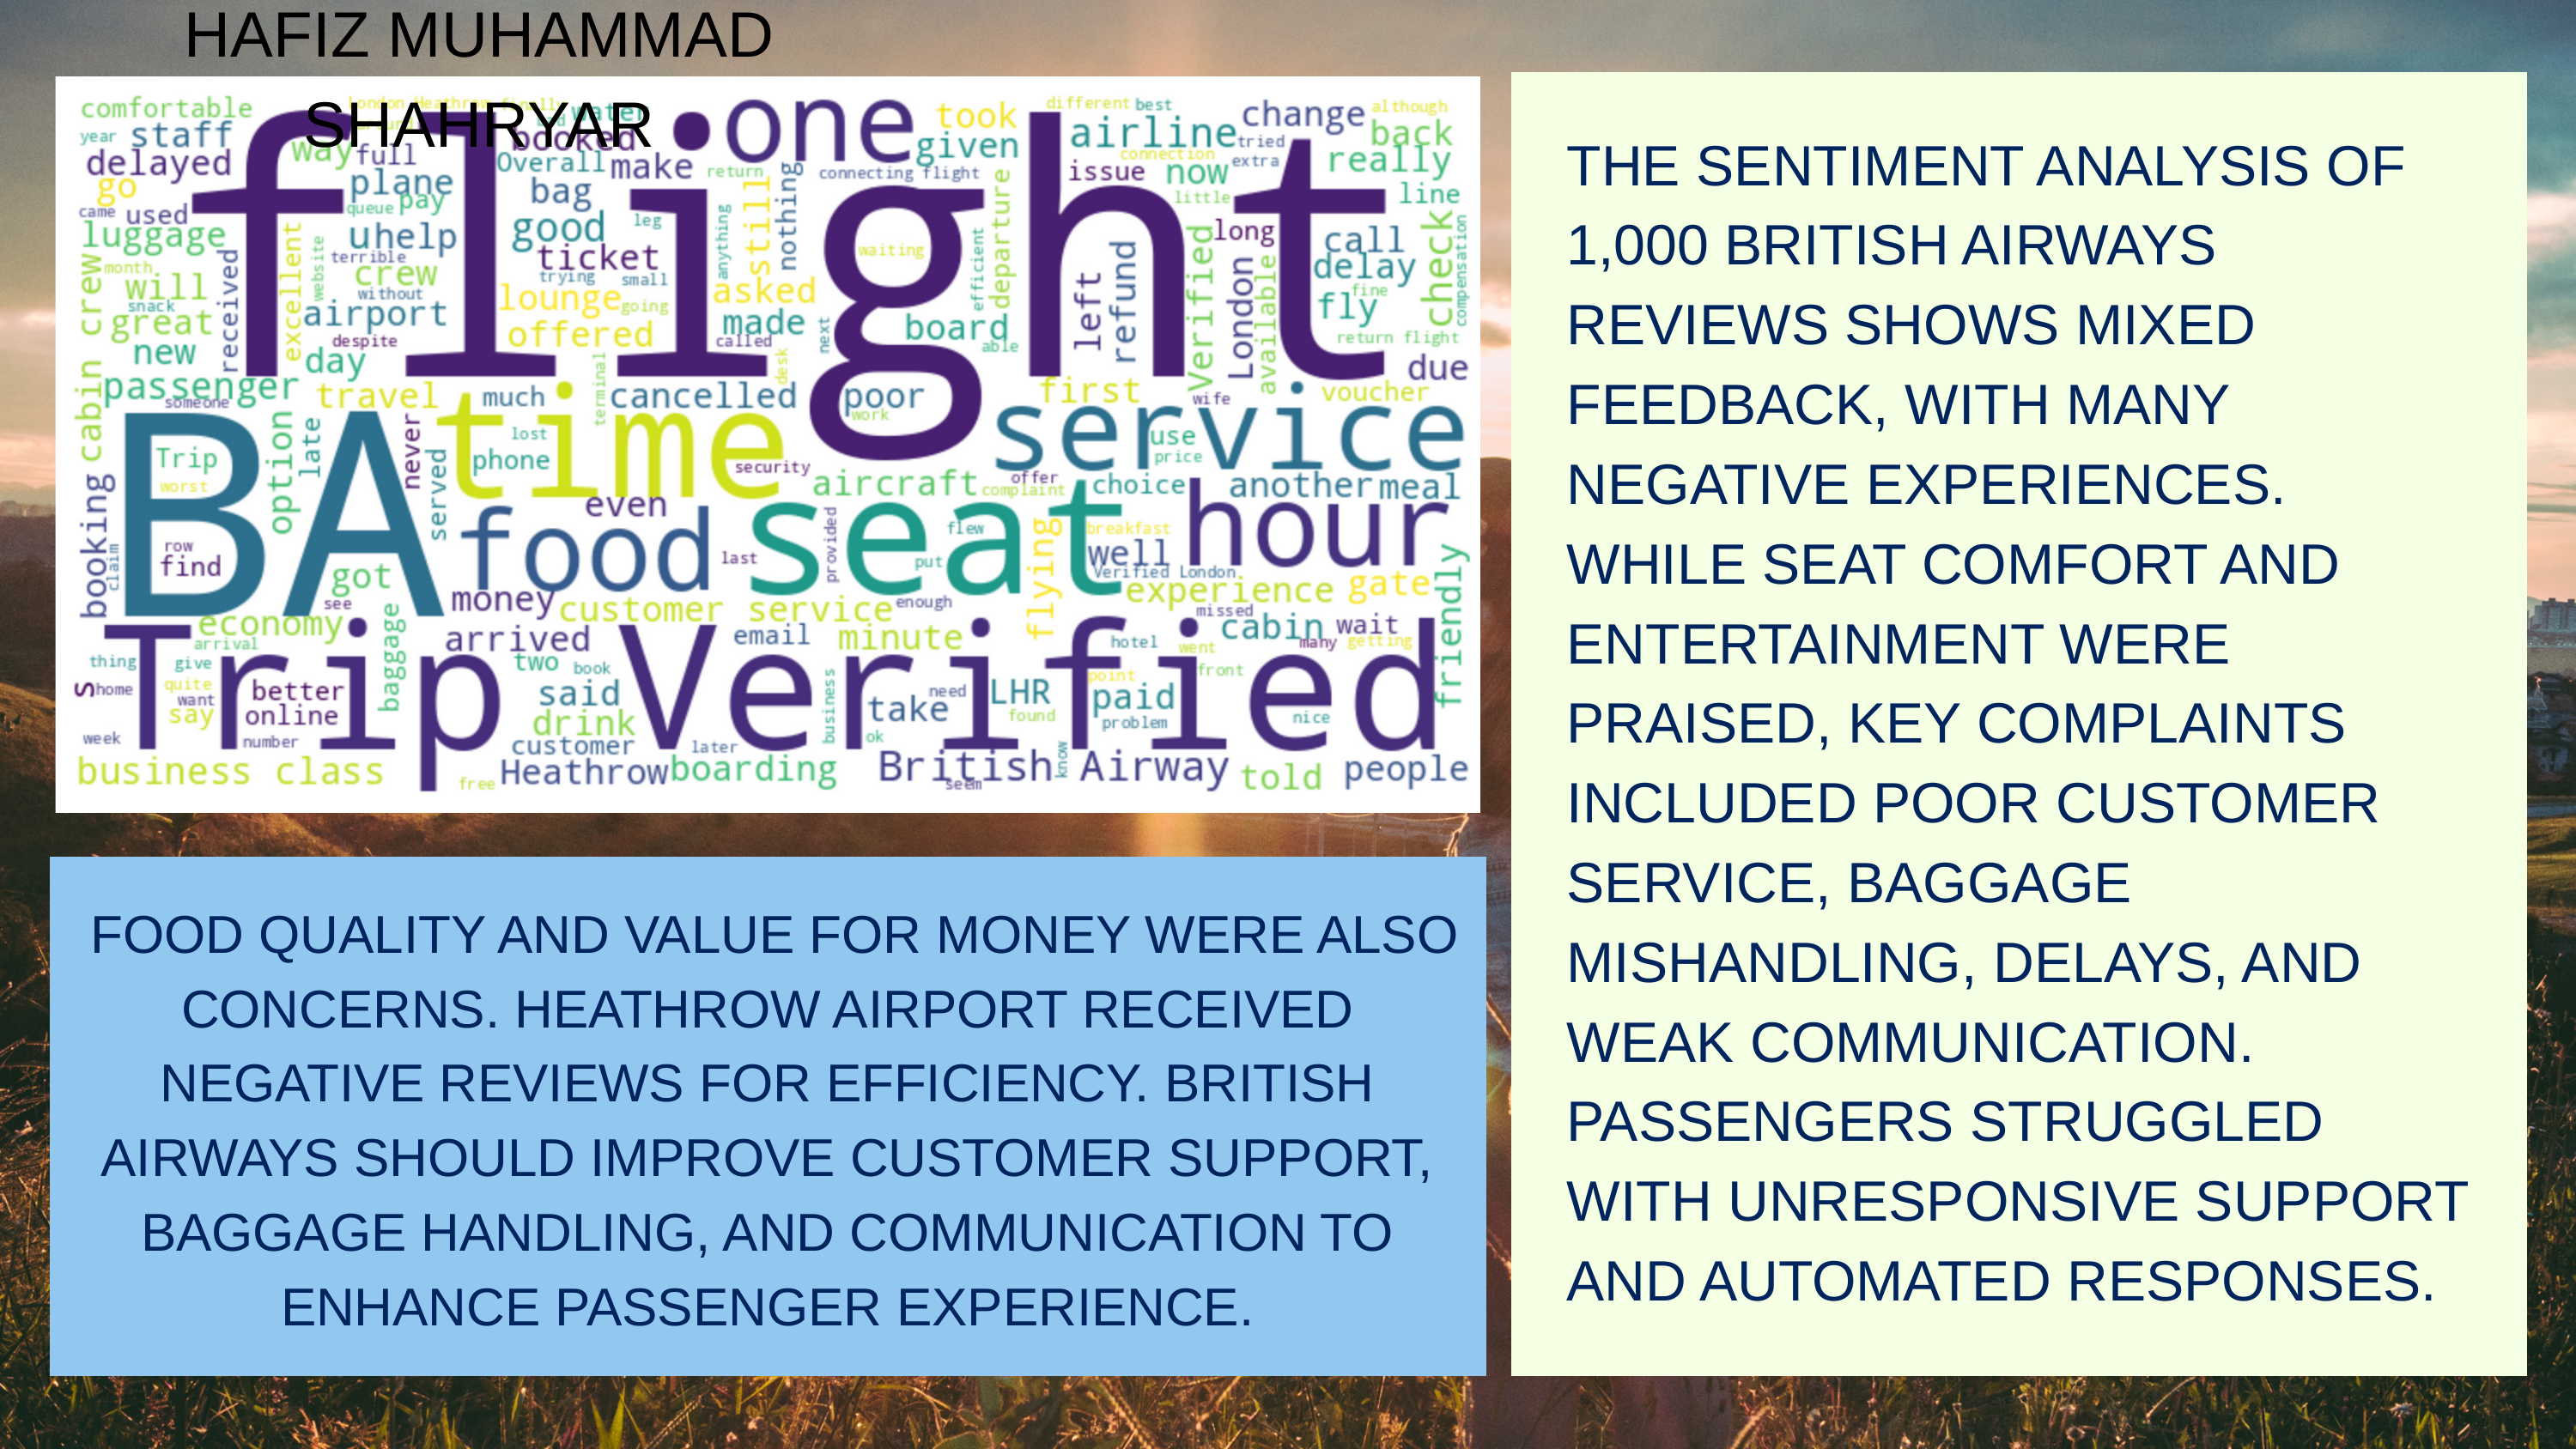

HAFIZ MUHAMMAD SHAHRYAR

THE SENTIMENT ANALYSIS OF 1,000 BRITISH AIRWAYS REVIEWS SHOWS MIXED FEEDBACK, WITH MANY NEGATIVE EXPERIENCES. WHILE SEAT COMFORT AND ENTERTAINMENT WERE PRAISED, KEY COMPLAINTS INCLUDED POOR CUSTOMER SERVICE, BAGGAGE MISHANDLING, DELAYS, AND WEAK COMMUNICATION. PASSENGERS STRUGGLED WITH UNRESPONSIVE SUPPORT AND AUTOMATED RESPONSES.

 FOOD QUALITY AND VALUE FOR MONEY WERE ALSO CONCERNS. HEATHROW AIRPORT RECEIVED NEGATIVE REVIEWS FOR EFFICIENCY. BRITISH AIRWAYS SHOULD IMPROVE CUSTOMER SUPPORT, BAGGAGE HANDLING, AND COMMUNICATION TO ENHANCE PASSENGER EXPERIENCE.